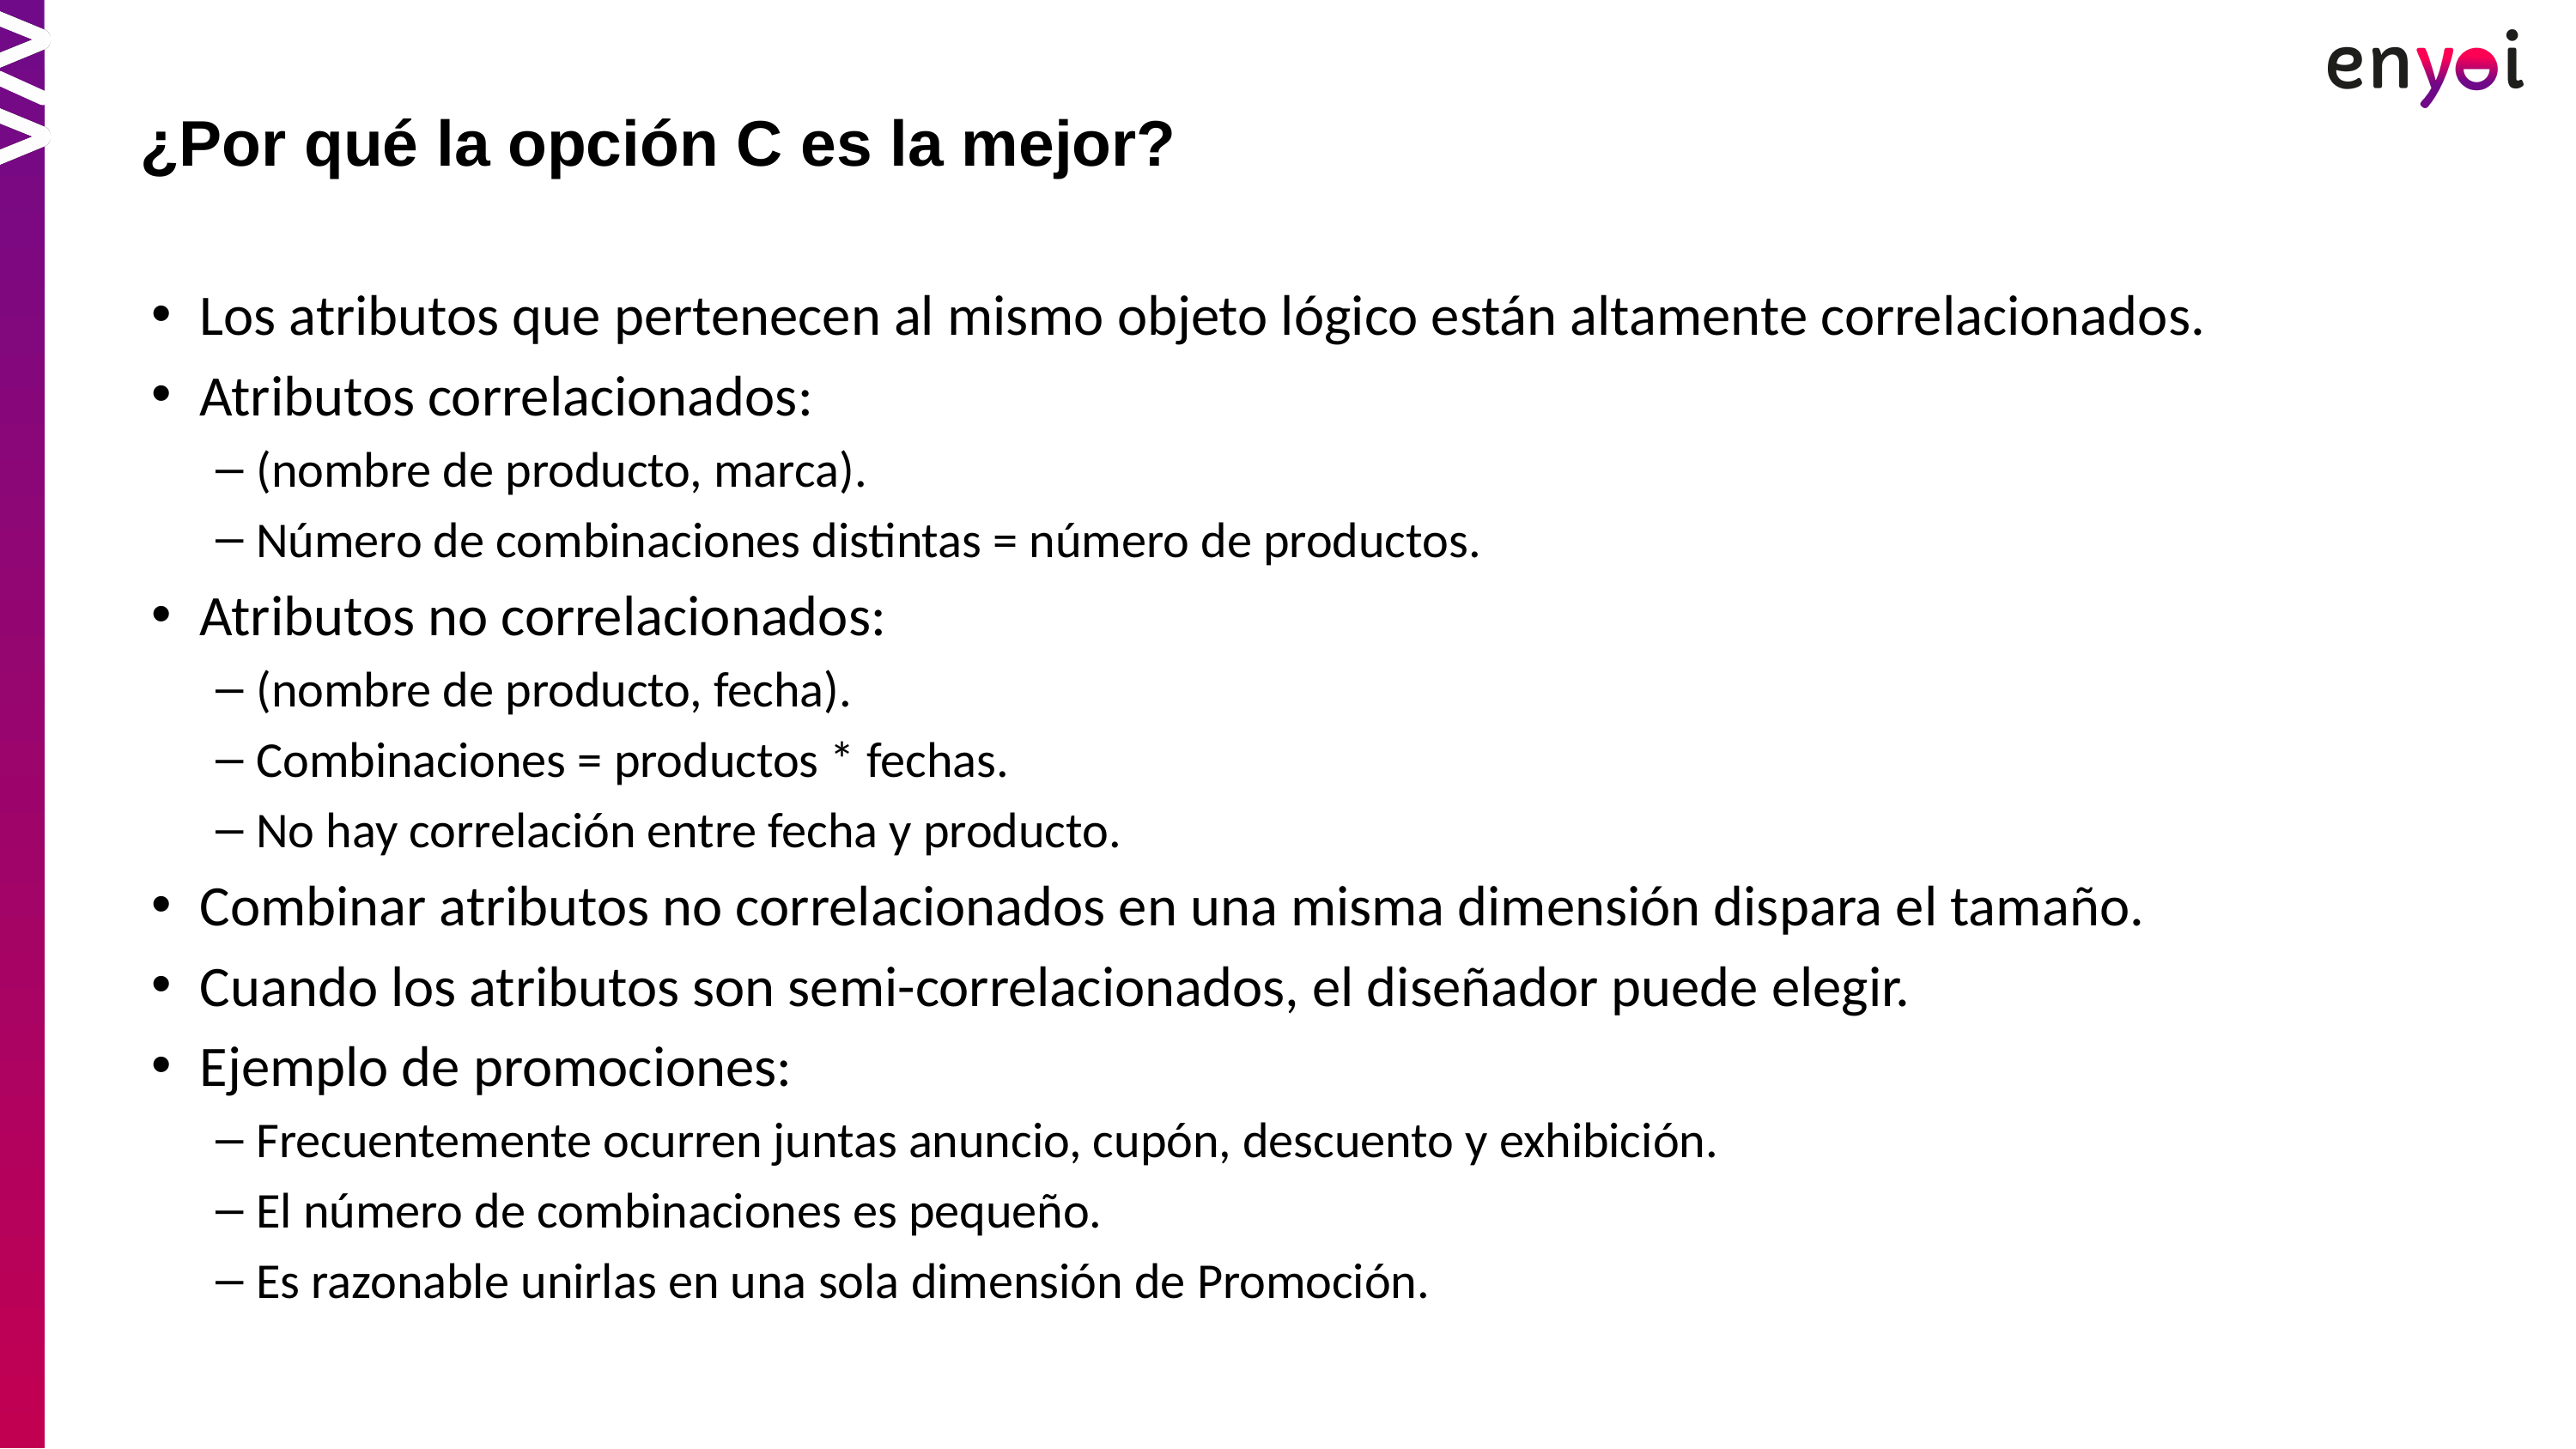

¿Por qué la opción C es la mejor?
Los atributos que pertenecen al mismo objeto lógico están altamente correlacionados.
Atributos correlacionados:
(nombre de producto, marca).
Número de combinaciones distintas = número de productos.
Atributos no correlacionados:
(nombre de producto, fecha).
Combinaciones = productos * fechas.
No hay correlación entre fecha y producto.
Combinar atributos no correlacionados en una misma dimensión dispara el tamaño.
Cuando los atributos son semi-correlacionados, el diseñador puede elegir.
Ejemplo de promociones:
Frecuentemente ocurren juntas anuncio, cupón, descuento y exhibición.
El número de combinaciones es pequeño.
Es razonable unirlas en una sola dimensión de Promoción.